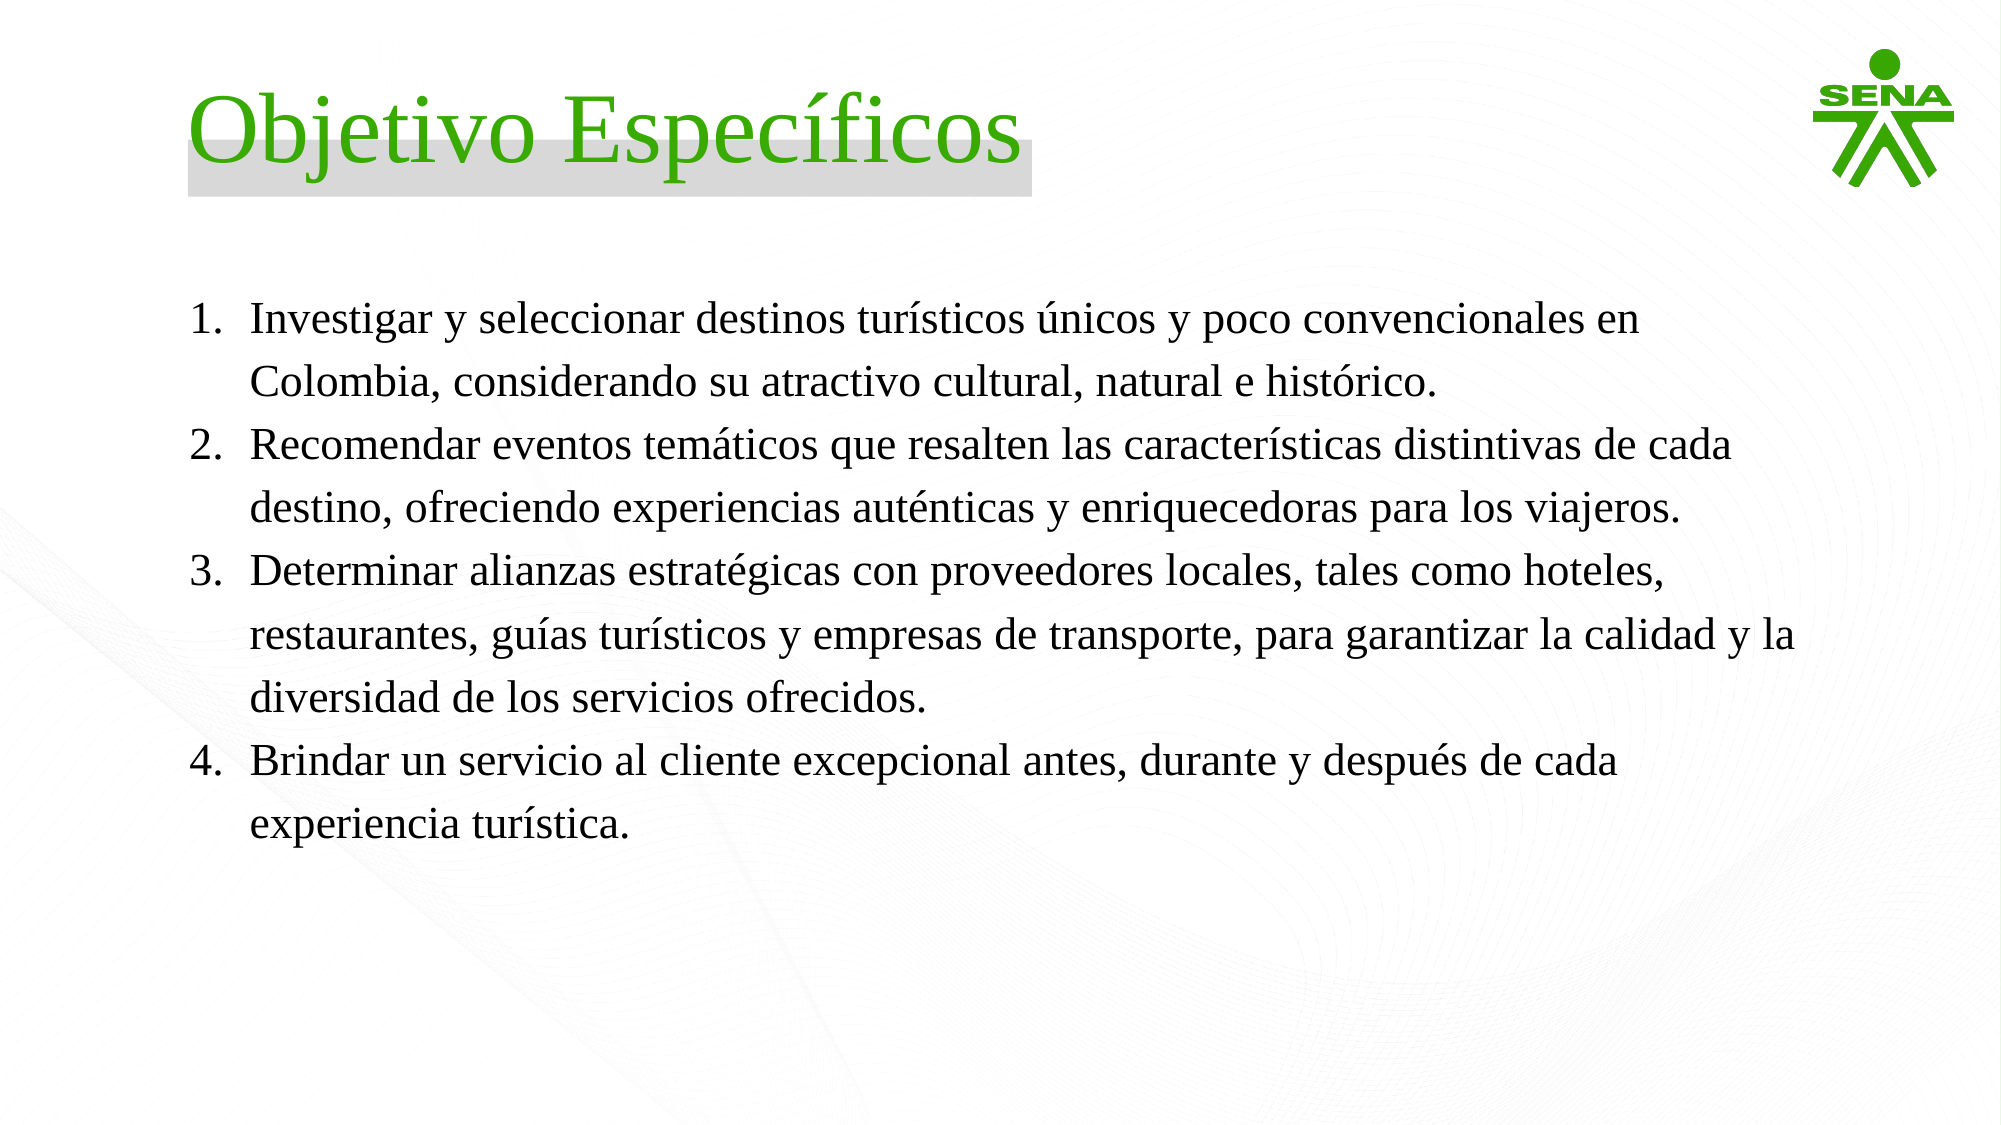

Objetivo Específicos

Investigar y seleccionar destinos turísticos únicos y poco convencionales en Colombia, considerando su atractivo cultural, natural e histórico.
Recomendar eventos temáticos que resalten las características distintivas de cada destino, ofreciendo experiencias auténticas y enriquecedoras para los viajeros.
Determinar alianzas estratégicas con proveedores locales, tales como hoteles, restaurantes, guías turísticos y empresas de transporte, para garantizar la calidad y la diversidad de los servicios ofrecidos.
Brindar un servicio al cliente excepcional antes, durante y después de cada experiencia turística.